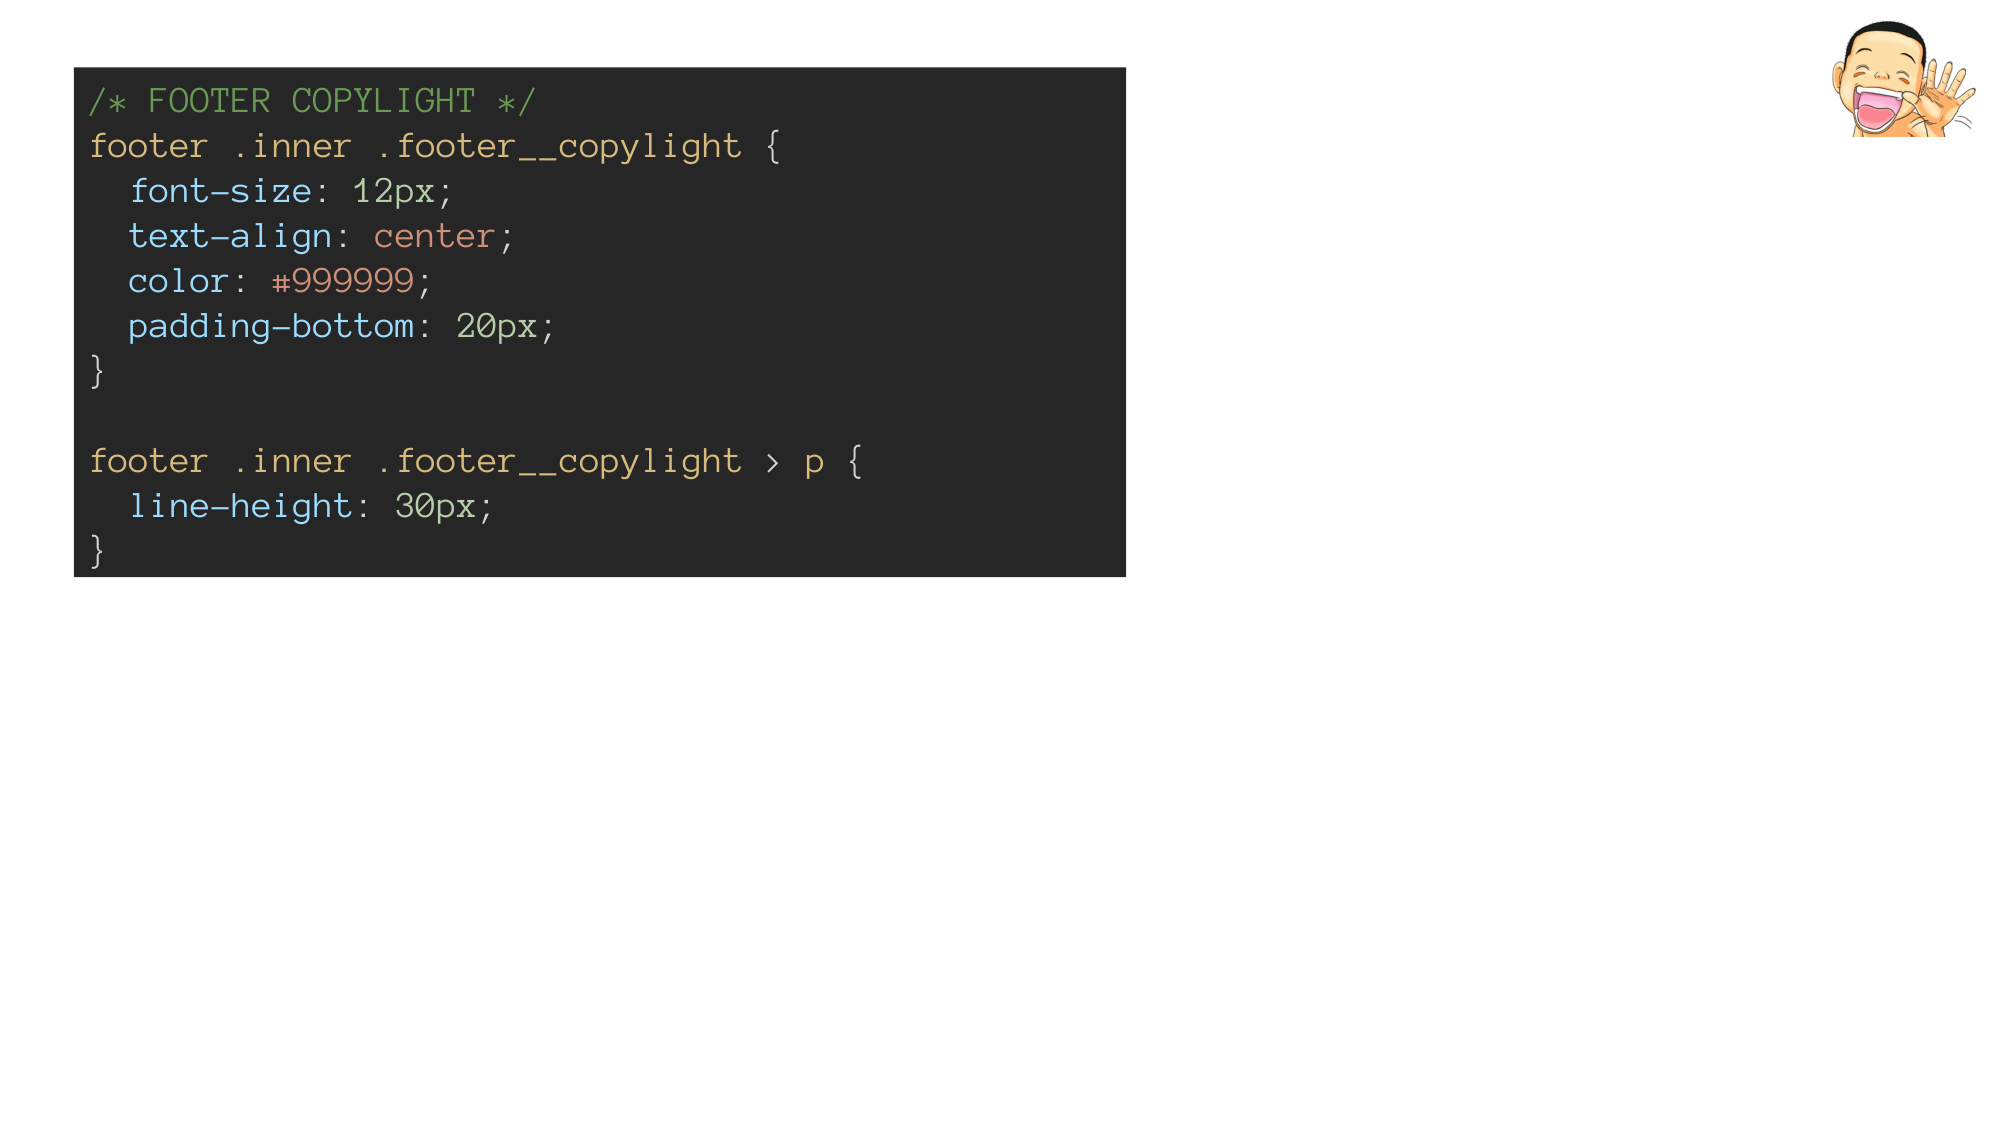

/* FOOTER COPYLIGHT */
footer .inner .footer__copylight {
  font-size: 12px;
  text-align: center;
  color: #999999;
  padding-bottom: 20px;
}
footer .inner .footer__copylight > p {
  line-height: 30px;
}